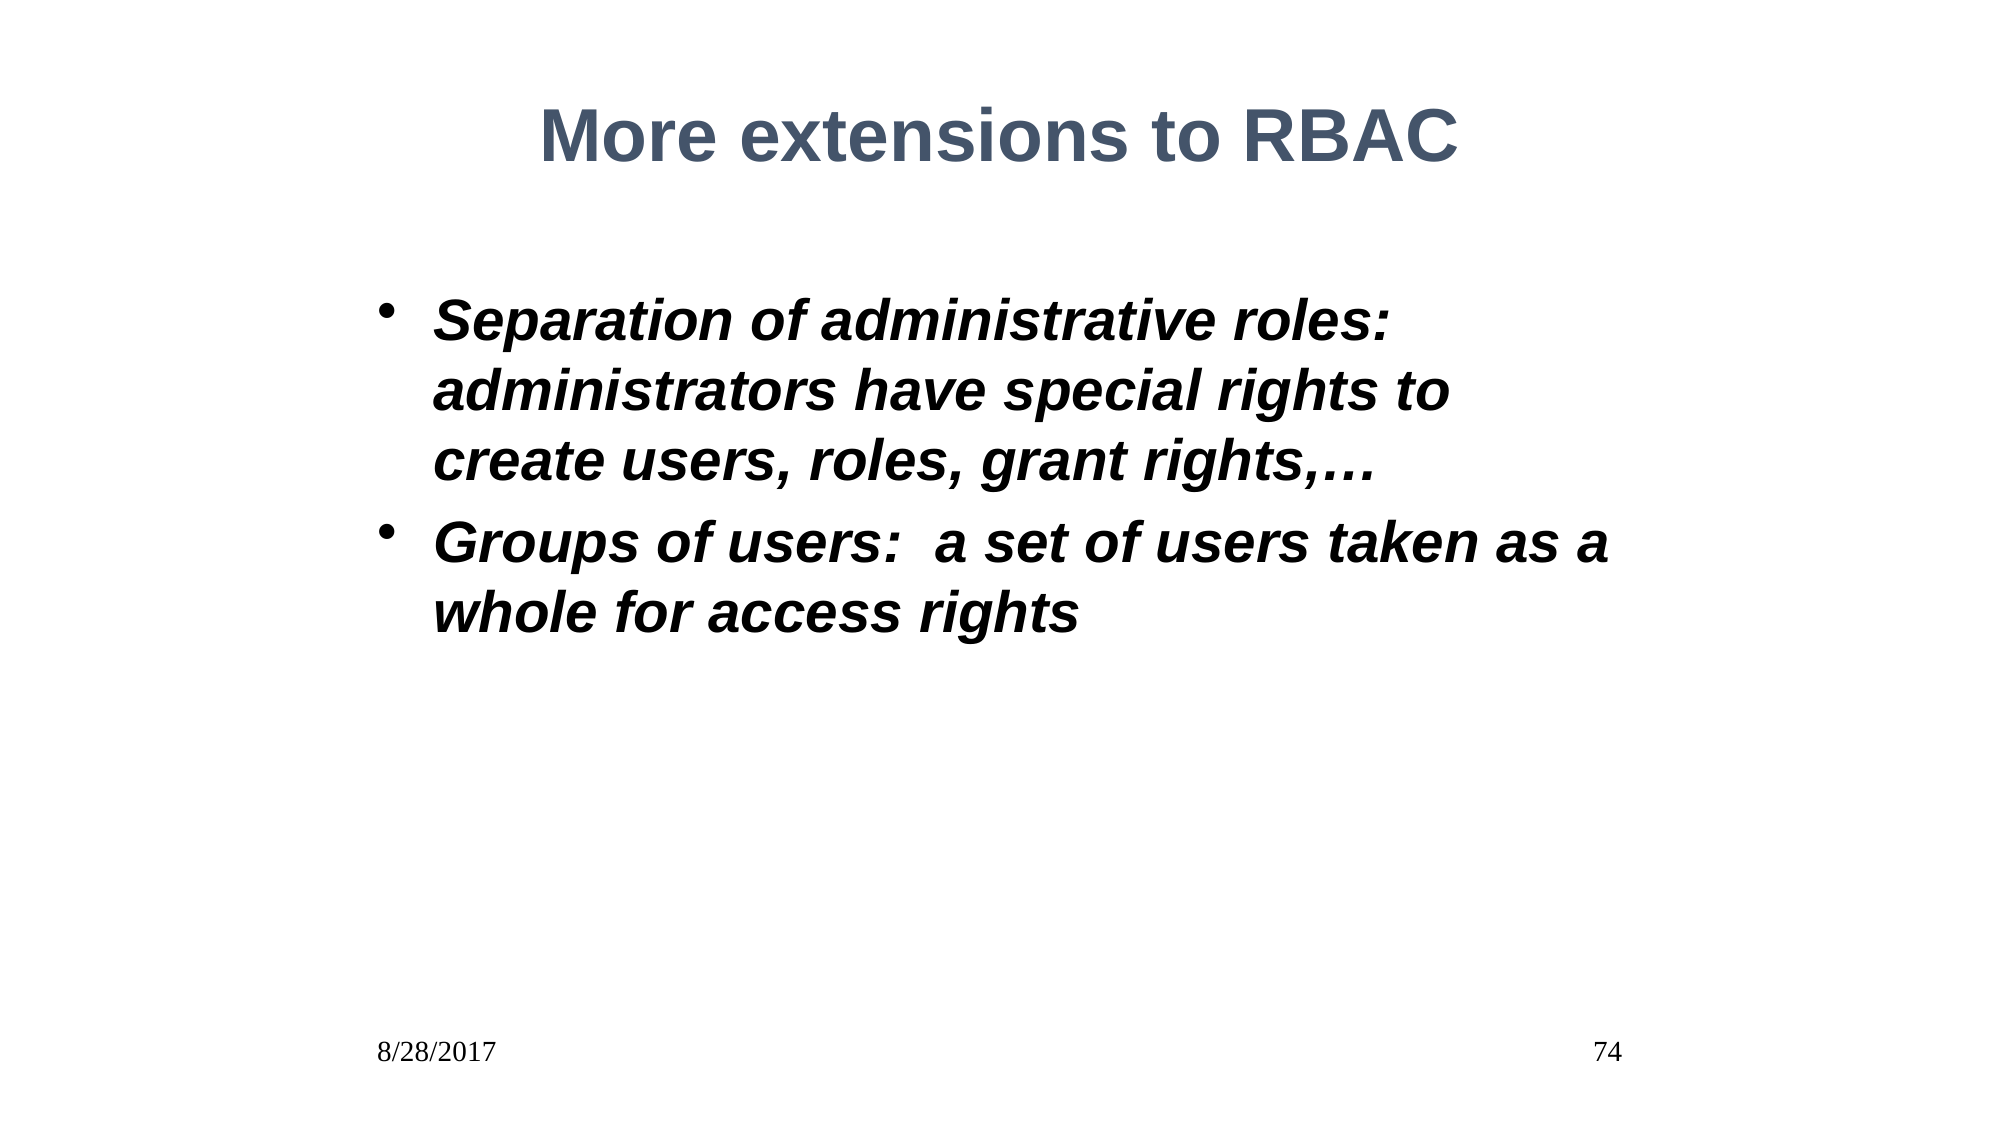

More extensions to RBAC
Separation of administrative roles: administrators have special rights to create users, roles, grant rights,…
Groups of users:  a set of users taken as a whole for access rights
8/28/2017
74